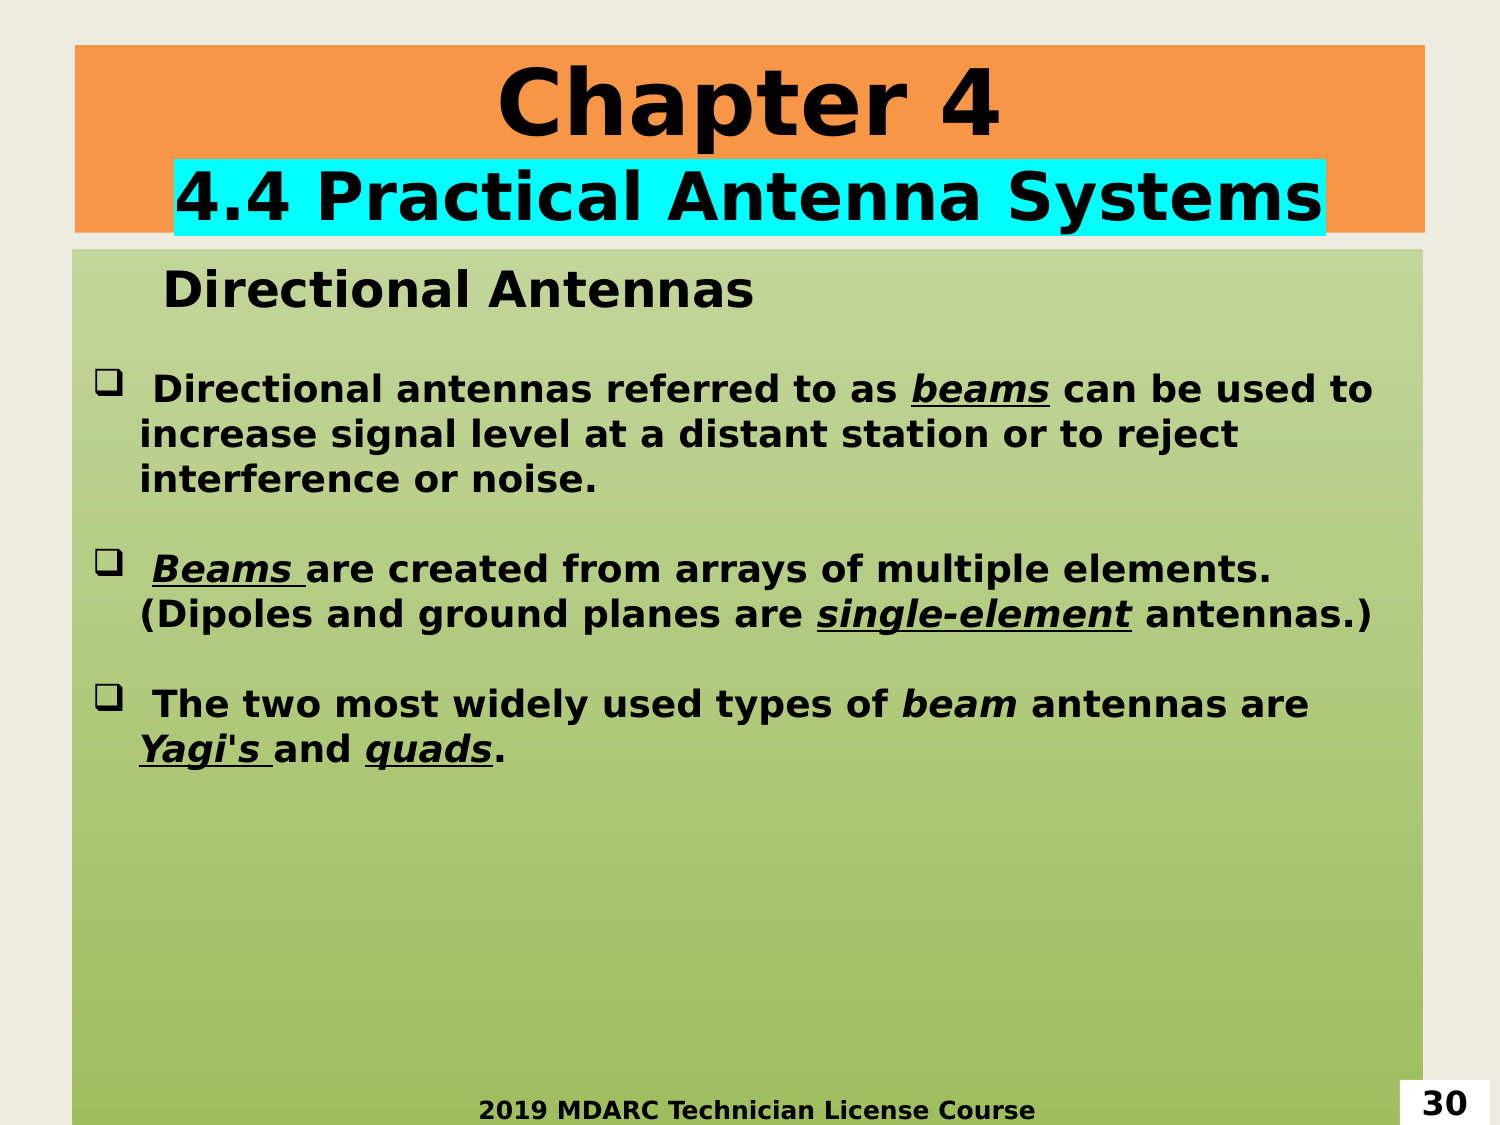

# Chapter 4 4.4 Practical Antenna Systems
Directional Antennas

 Directional antennas referred to as beams can be used to increase signal level at a distant station or to reject interference or noise.

 Beams are created from arrays of multiple elements.  (Dipoles and ground planes are single-element antennas.)

 The two most widely used types of beam antennas are Yagi's and quads.
30
2019 MDARC Technician License Course